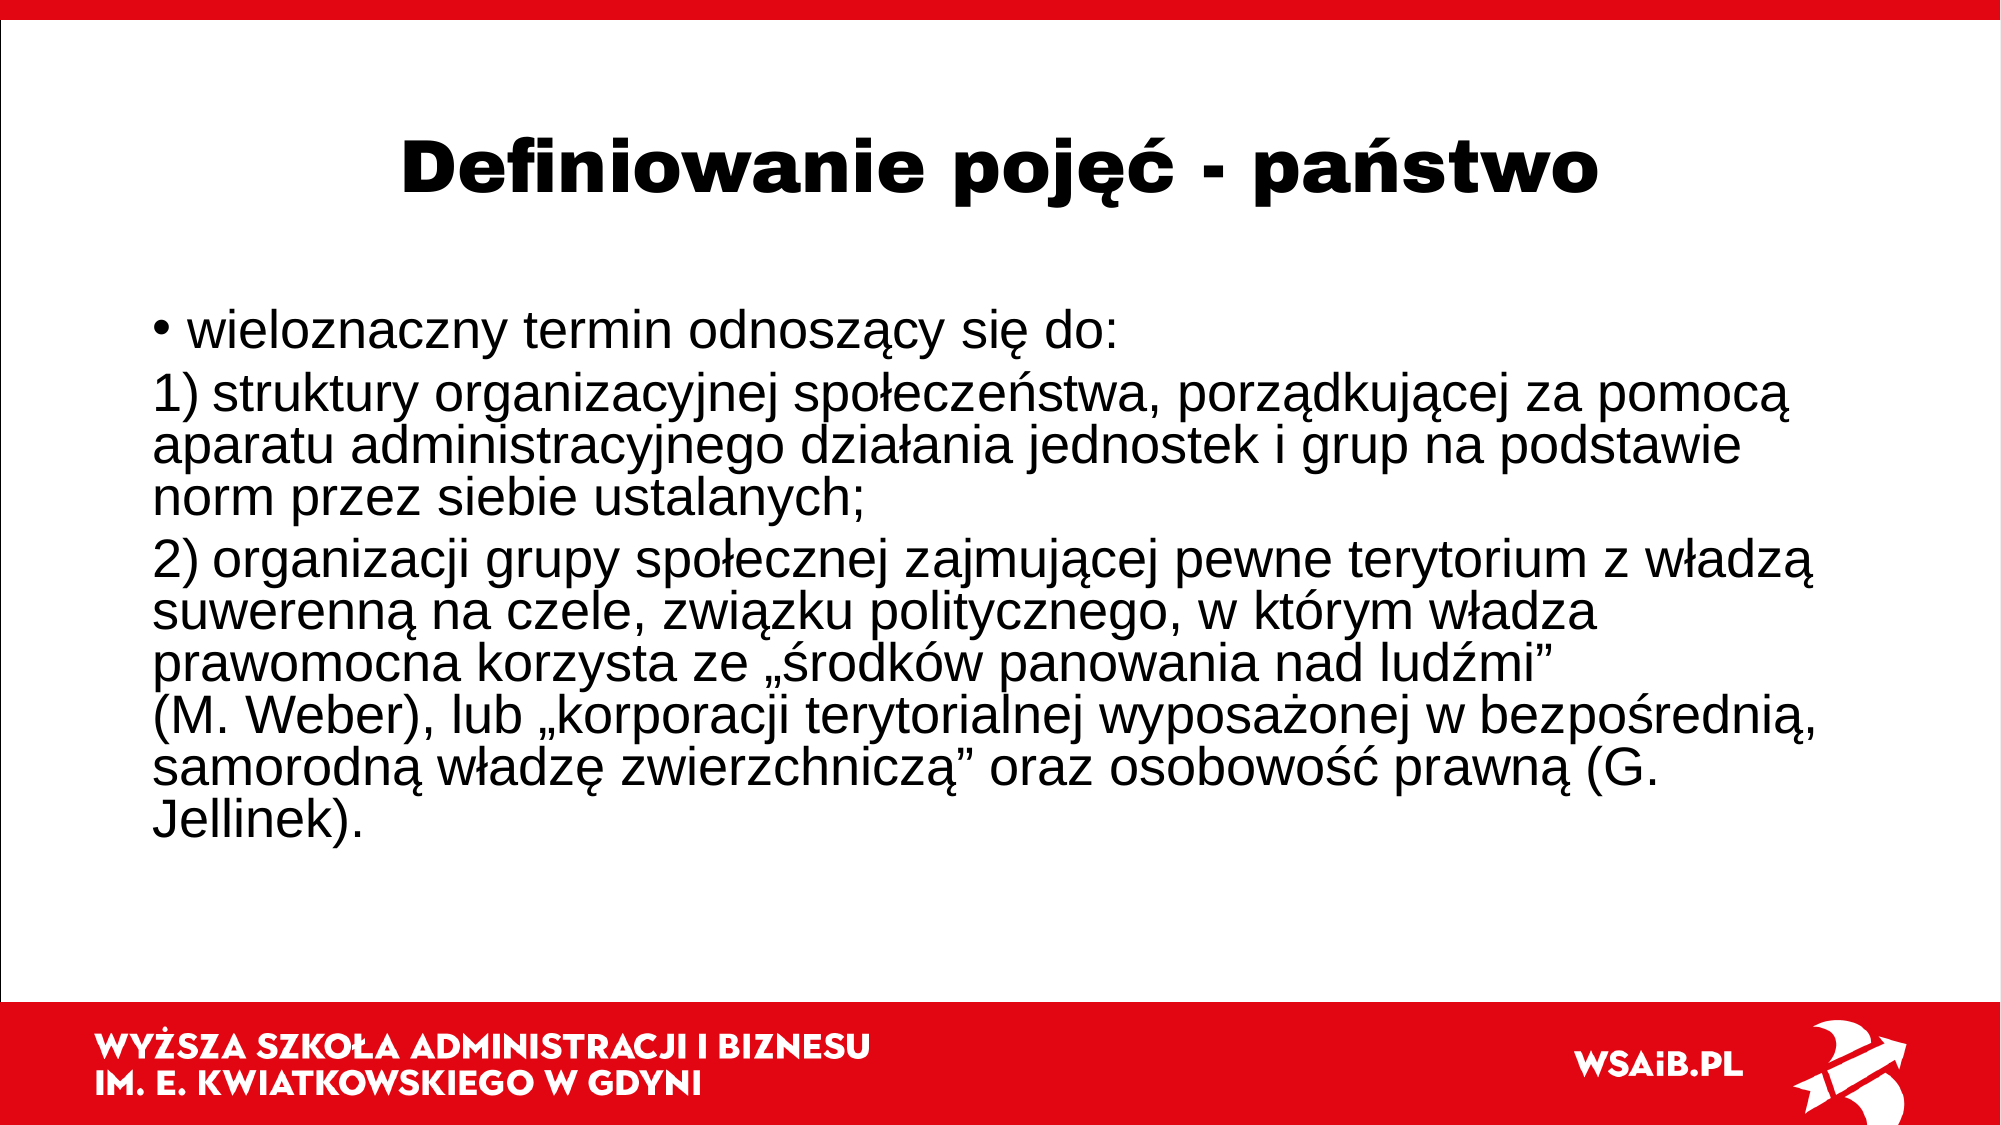

# Definiowanie pojęć - państwo
wieloznaczny termin odnoszący się do:
 struktury organizacyjnej społeczeństwa, porządkującej za pomocą aparatu administracyjnego działania jednostek i grup na podstawie norm przez siebie ustalanych;
 organizacji grupy społecznej zajmującej pewne terytorium z władzą suwerenną na czele, związku politycznego, w którym władza prawomocna korzysta ze „środków panowania nad ludźmi” (M. Weber), lub „korporacji terytorialnej wyposażonej w bezpośrednią, samorodną władzę zwierzchniczą” oraz osobowość prawną (G. Jellinek).